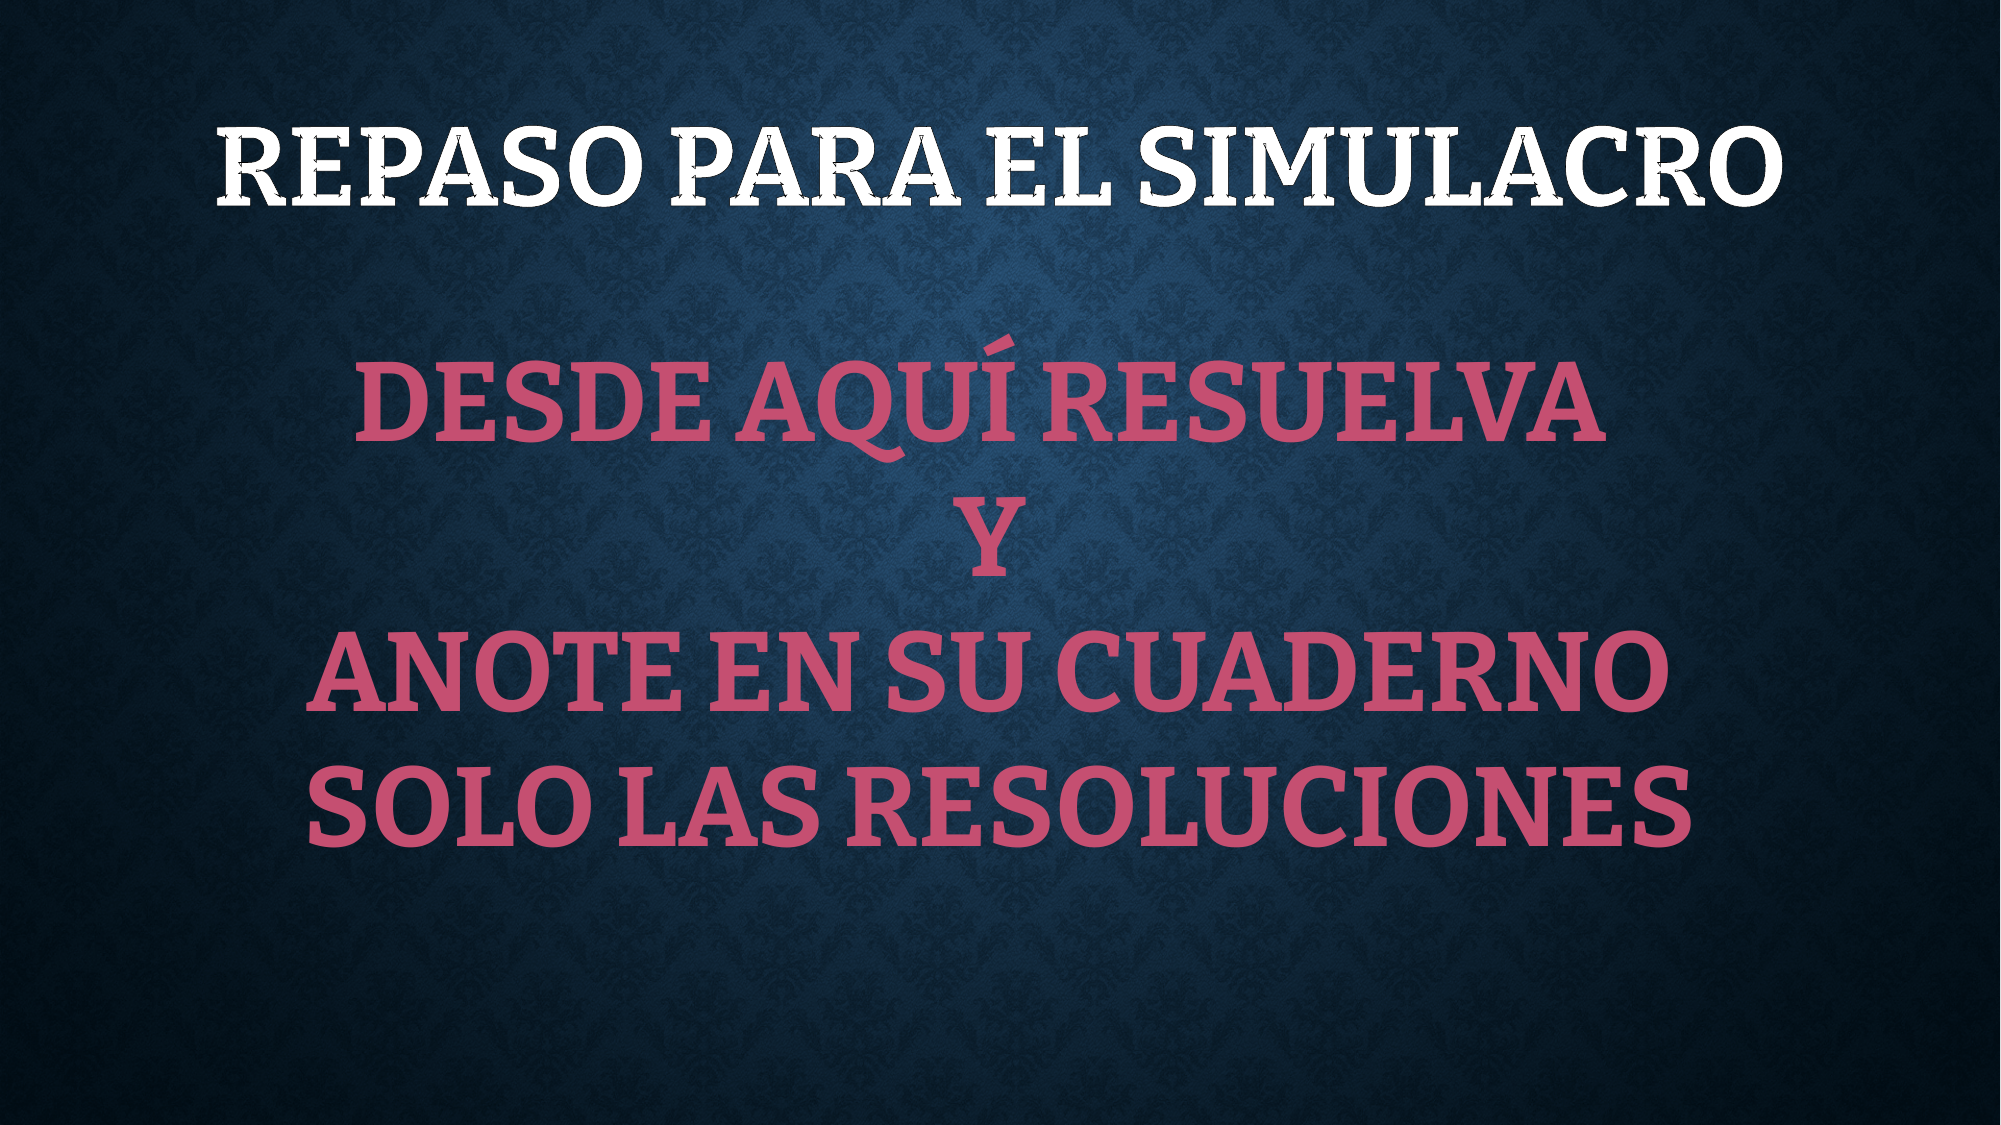

REPASO PARA EL SIMULACRO
DESDE AQUÍ RESUELVA
Y
ANOTE EN SU CUADERNO
SOLO LAS RESOLUCIONES